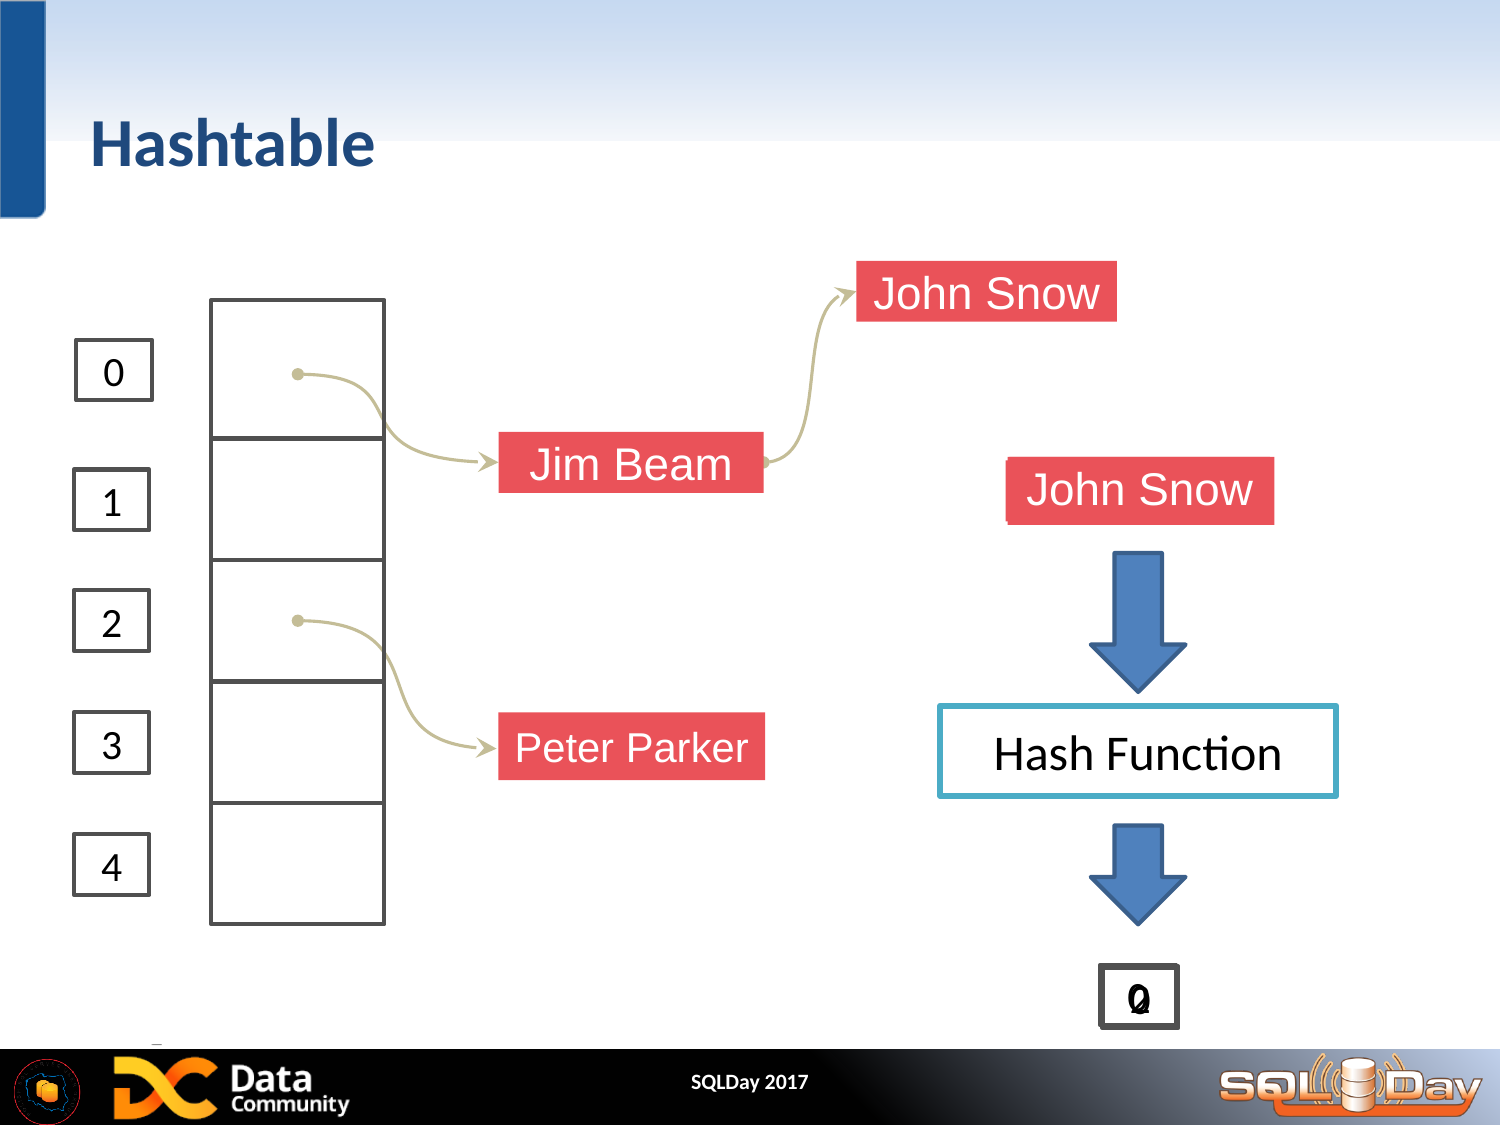

# Hashtable
John Snow

0

1

2

3

4
Jim Beam
Peter Parker
John Snow
Jim Beam

Hash Function
Peter Parker

0
2
0